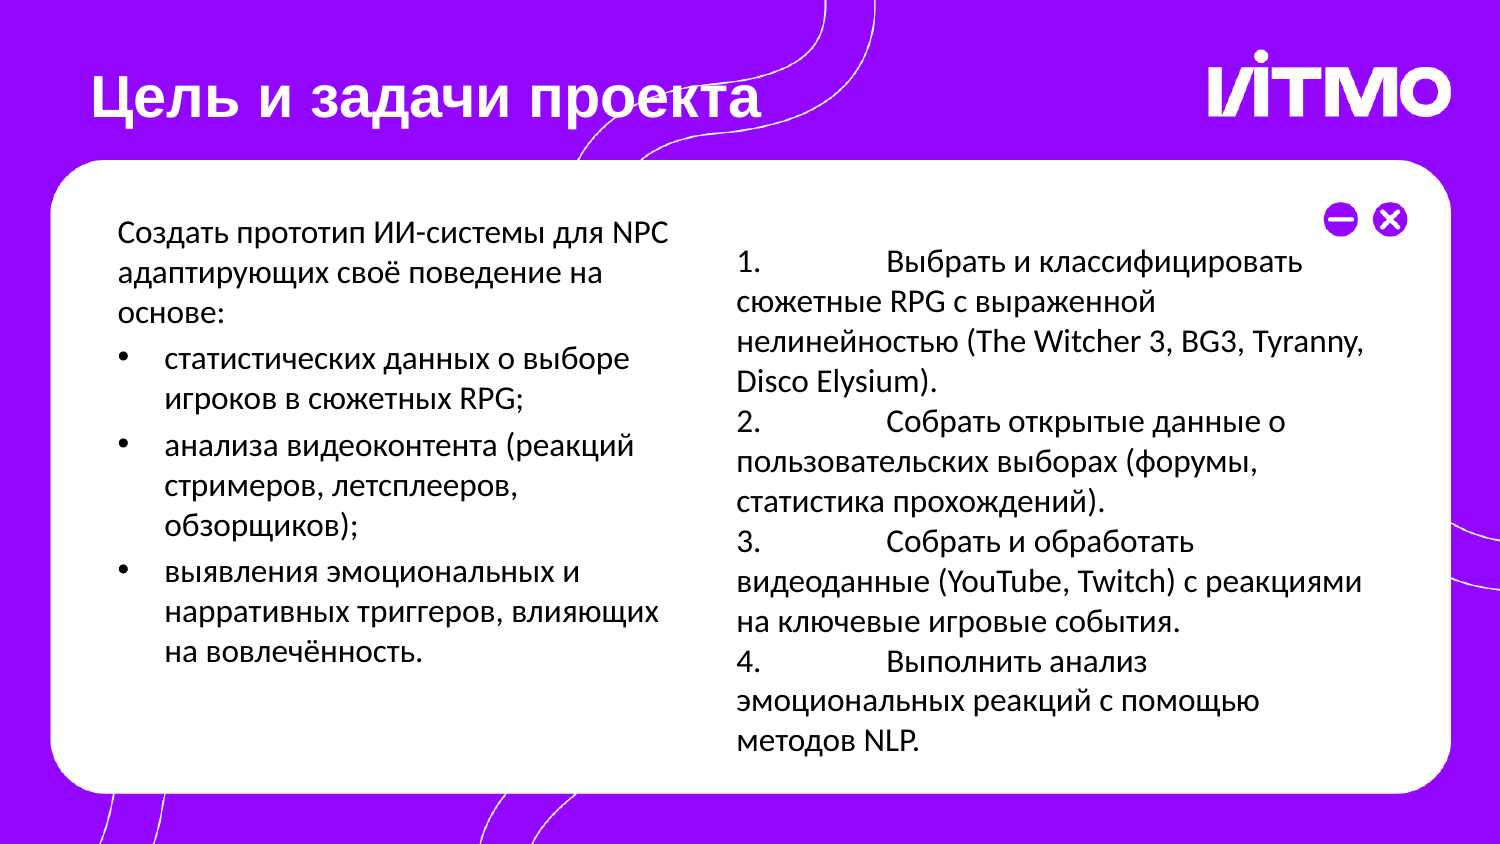

# Цель и задачи проекта
Создать прототип ИИ-системы для NPC адаптирующих своё поведение на основе:
статистических данных о выборе игроков в сюжетных RPG;
анализа видеоконтента (реакций стримеров, летсплееров, обзорщиков);
выявления эмоциональных и нарративных триггеров, влияющих на вовлечённость.

1.	Выбрать и классифицировать сюжетные RPG с выраженной нелинейностью (The Witcher 3, BG3, Tyranny, Disco Elysium).
2.	Собрать открытые данные о пользовательских выборах (форумы, статистика прохождений).
3.	Собрать и обработать видеоданные (YouTube, Twitch) с реакциями на ключевые игровые события.
4.	Выполнить анализ эмоциональных реакций с помощью методов NLP.